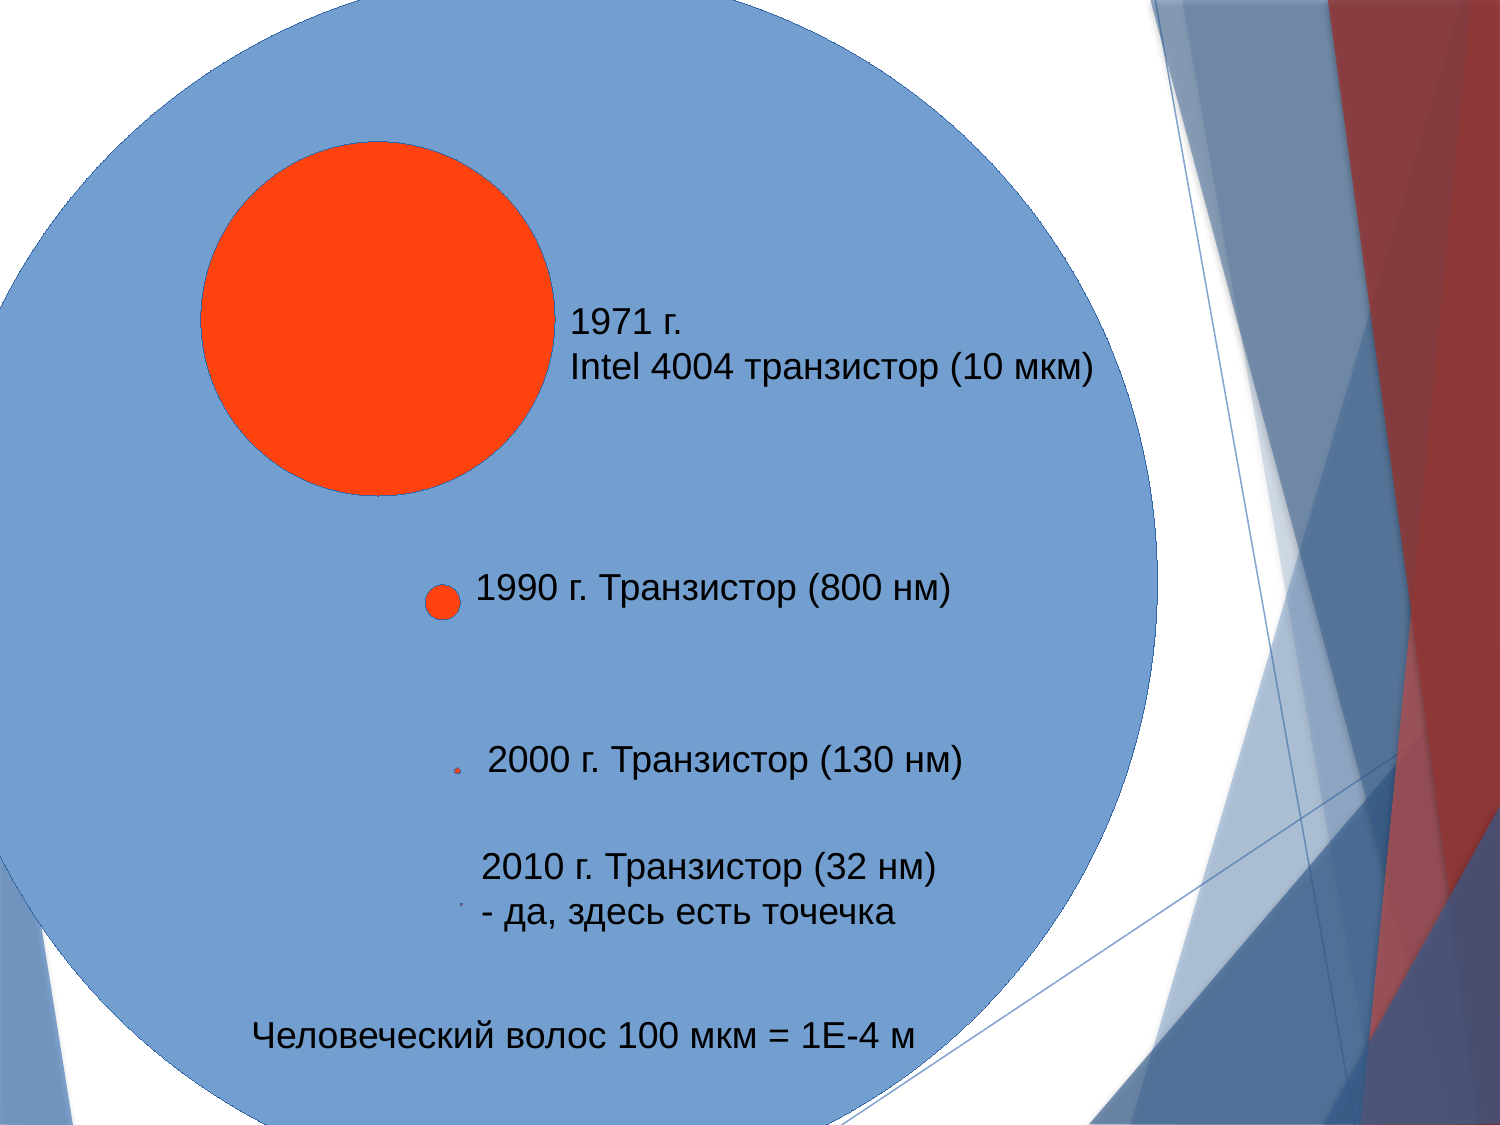

1971 г.
Intel 4004 транзистор (10 мкм)
1990 г. Транзистор (800 нм)

2000 г. Транзистор (130 нм)

2010 г. Транзистор (32 нм)
- да, здесь есть точечка

Человеческий волос 100 мкм = 1E-4 м